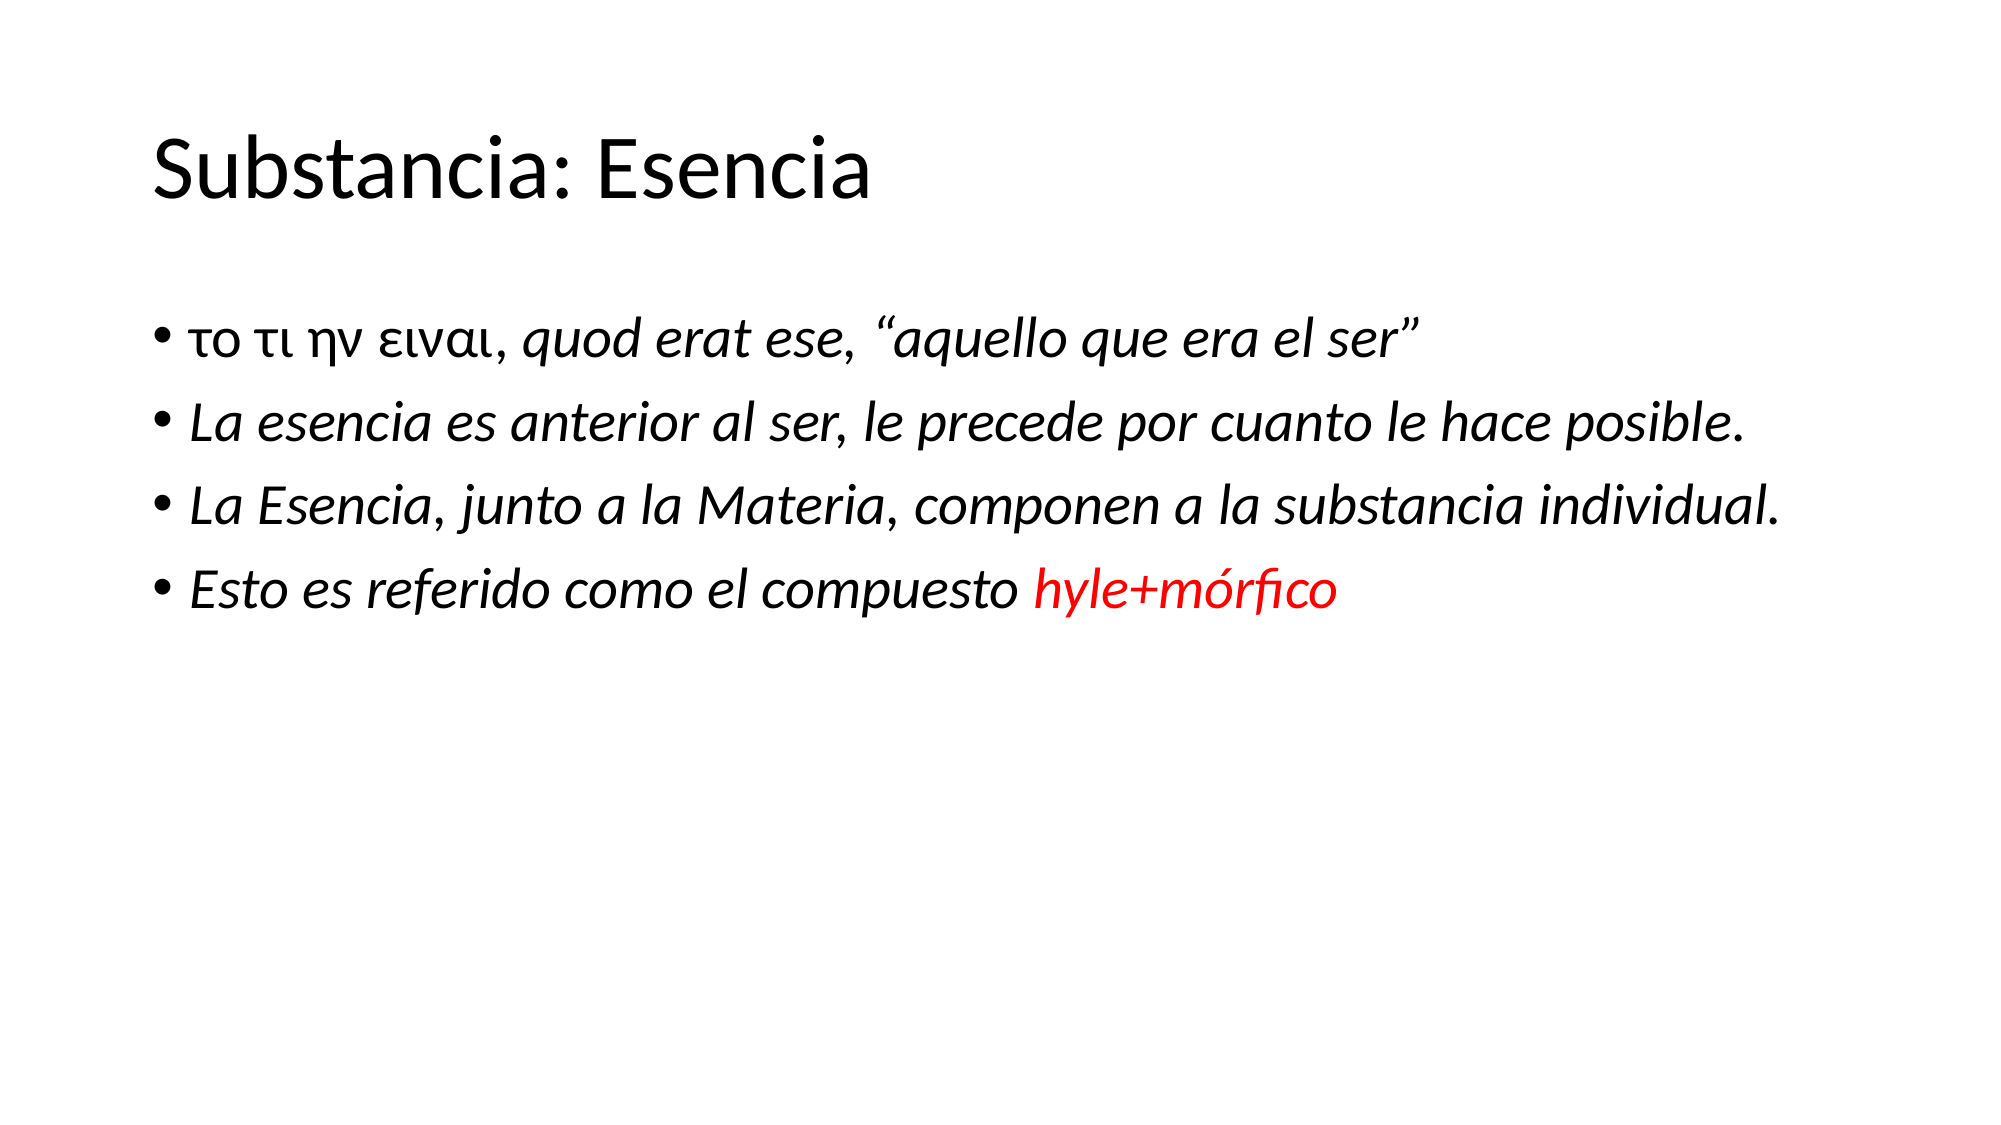

# Substancia: Esencia
το τι ην ειναι, quod erat ese, “aquello que era el ser”
La esencia es anterior al ser, le precede por cuanto le hace posible.
La Esencia, junto a la Materia, componen a la substancia individual.
Esto es referido como el compuesto hyle+mórfico